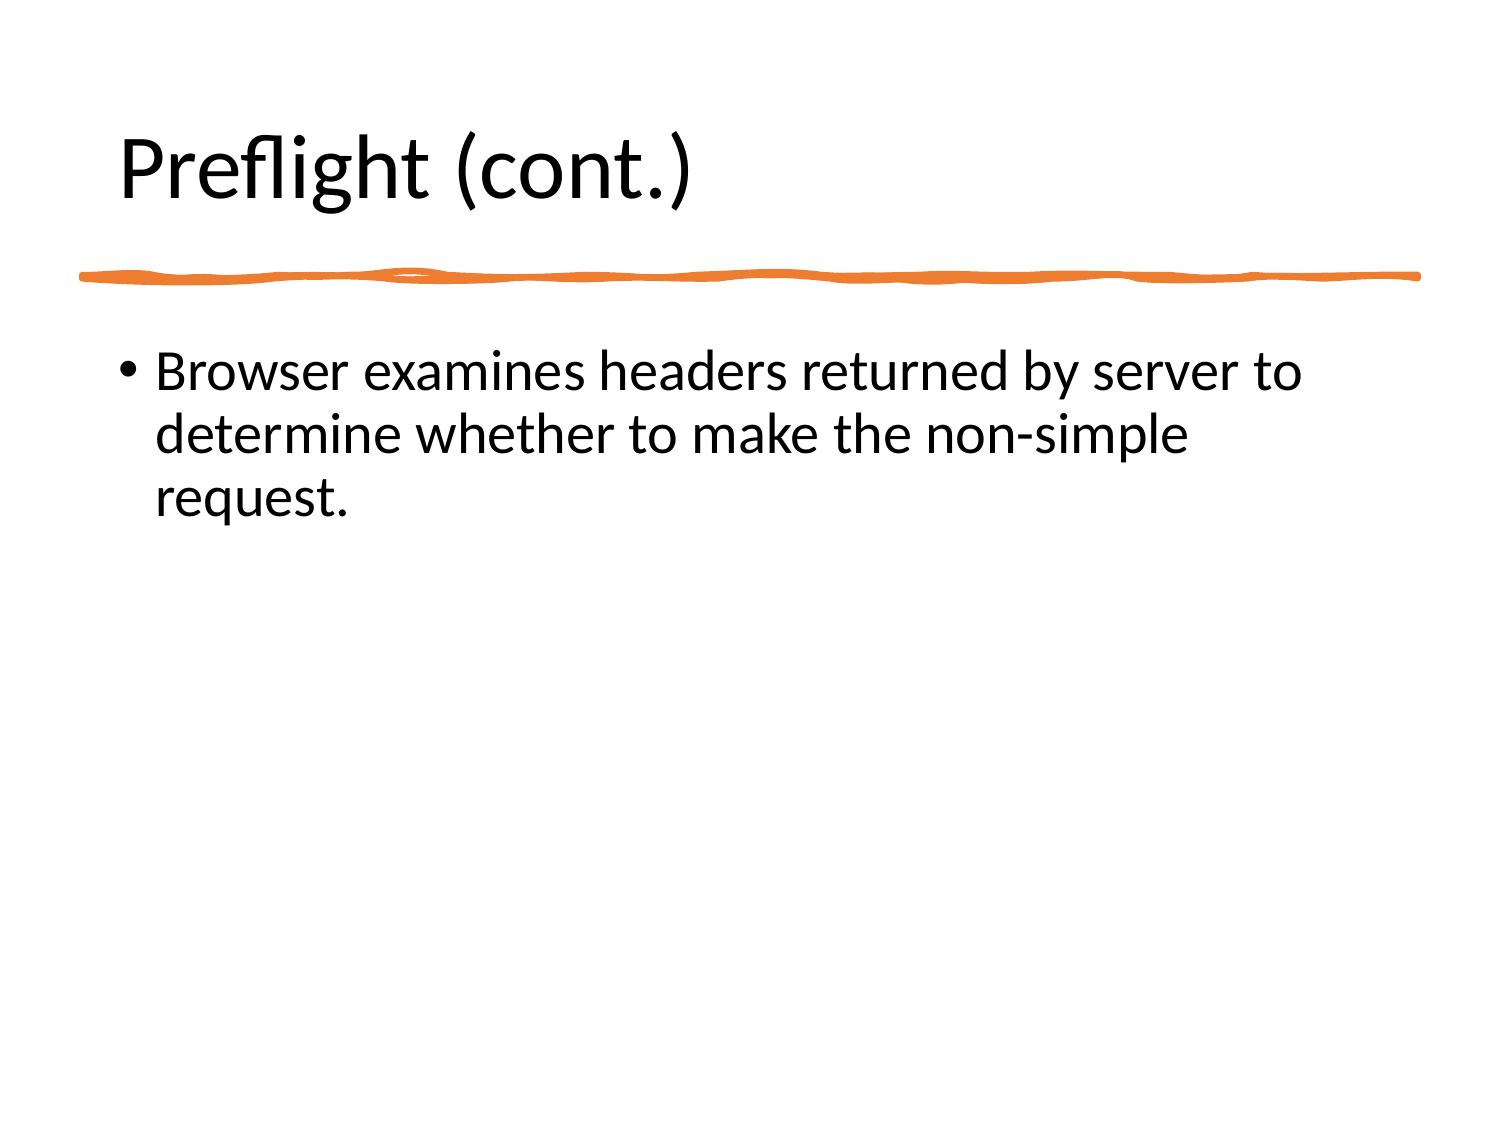

# Preflight (cont.)
Browser examines headers returned by server to determine whether to make the non-simple request.